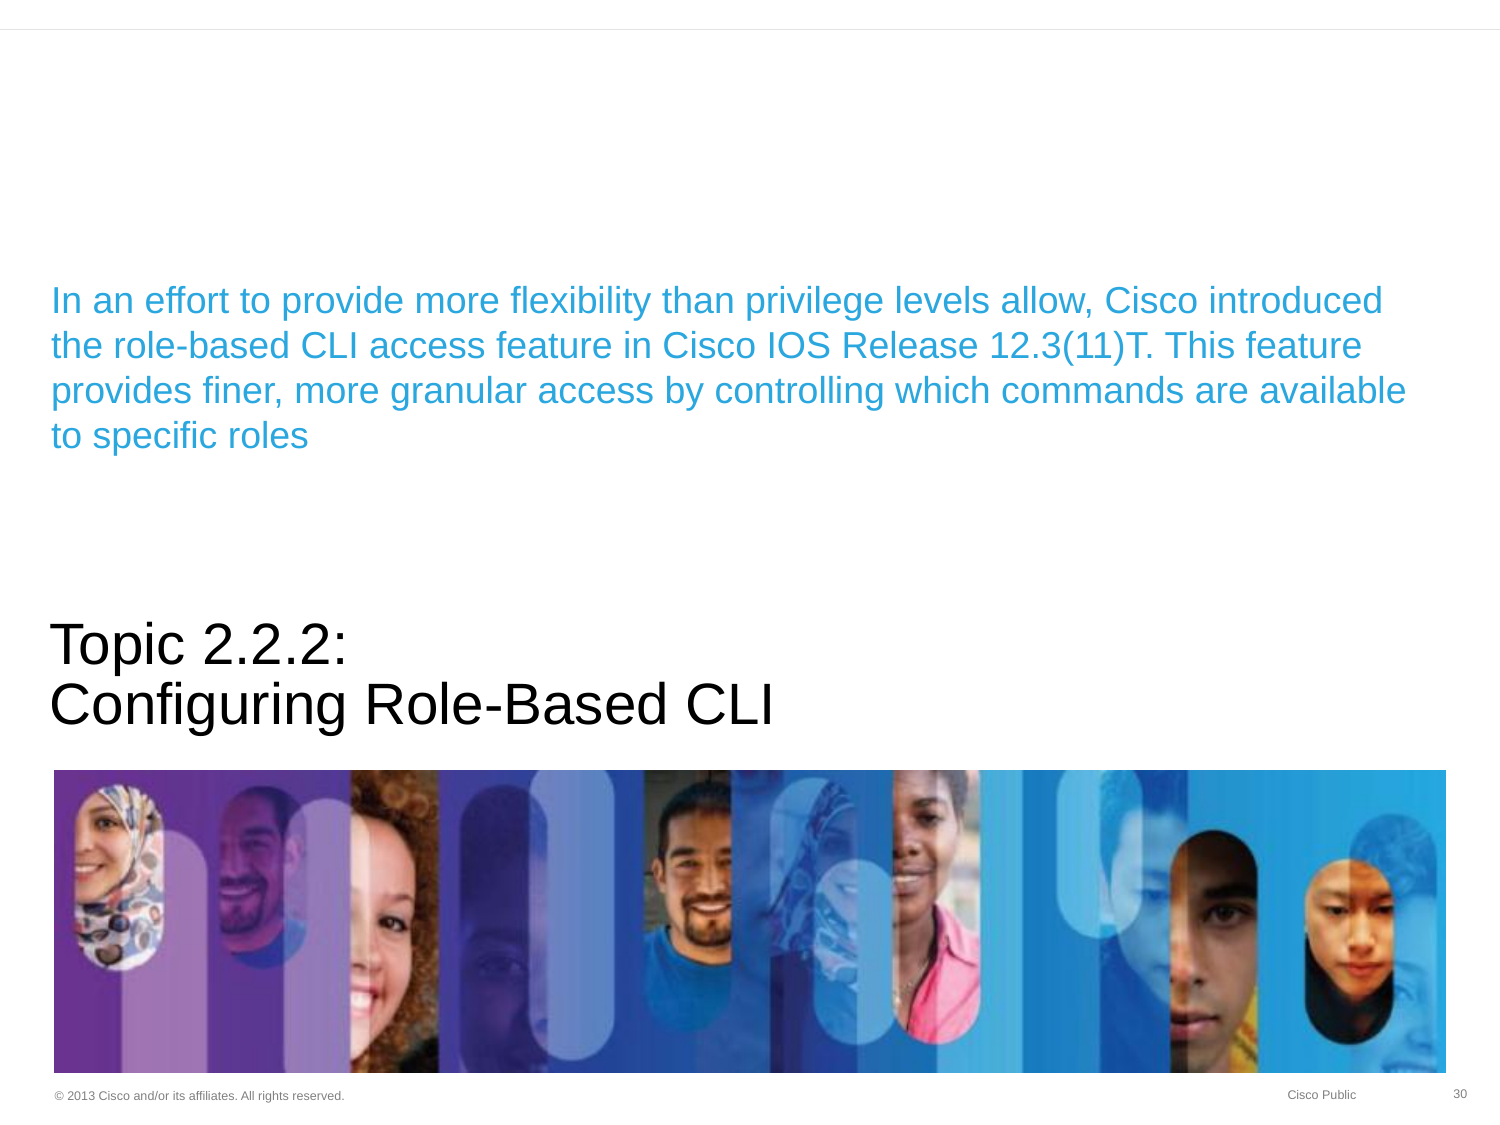

# Topic 2.2.2: Configuring Role-Based CLI
In an effort to provide more flexibility than privilege levels allow, Cisco introduced the role-based CLI access feature in Cisco IOS Release 12.3(11)T. This feature provides finer, more granular access by controlling which commands are available to specific roles